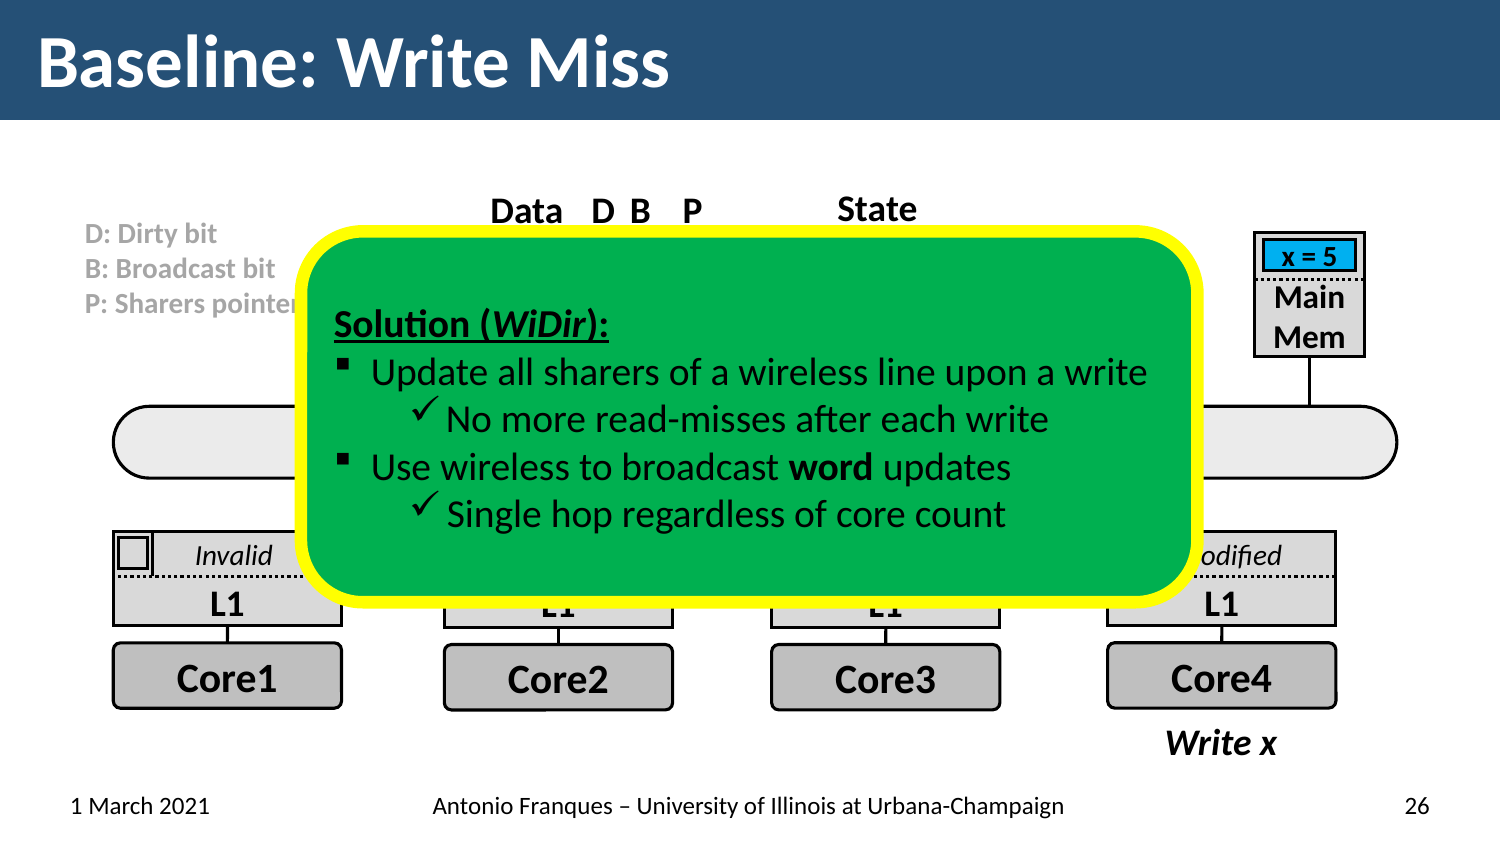

# Baseline: Write Miss
State
P
Data
B
D
D: Dirty bit
B: Broadcast bit
P: Sharers pointers
Solution (WiDir):
Update all sharers of a wireless line upon a write
No more read-misses after each write
Use wireless to broadcast word updates
Single hop regardless of core count
Modified

Main Mem

LLC

Dir
x = 5
x = 5

4

Wired Network
Modified

L1
  Invalid

L1
  Invalid

L1
 Invalid

L1

9

Core4
Core1
Core3
Core2
Write x
1 March 2021
Antonio Franques – University of Illinois at Urbana-Champaign
26